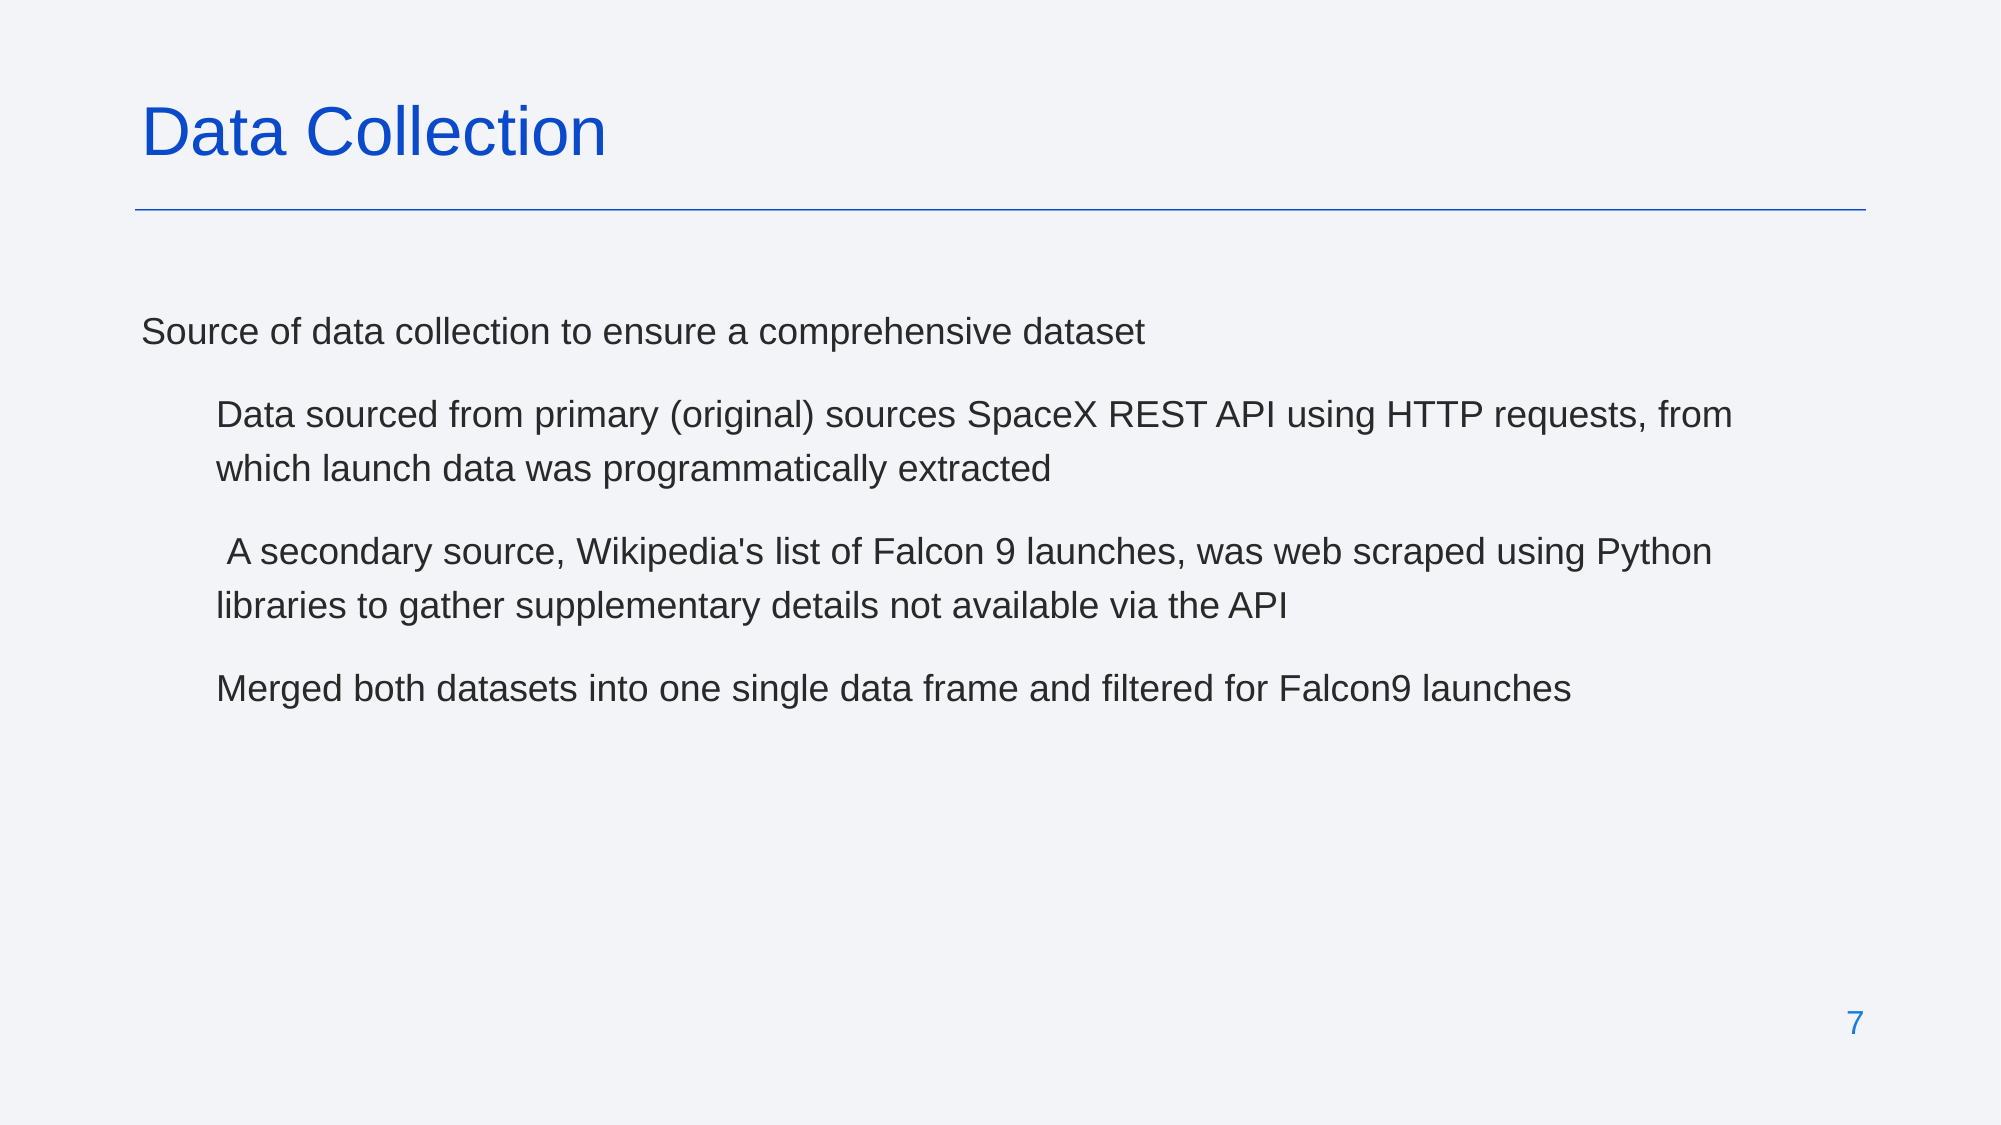

Data Collection
Source of data collection to ensure a comprehensive dataset
Data sourced from primary (original) sources SpaceX REST API using HTTP requests, from which launch data was programmatically extracted
 A secondary source, Wikipedia's list of Falcon 9 launches, was web scraped using Python libraries to gather supplementary details not available via the API
Merged both datasets into one single data frame and filtered for Falcon9 launches
7